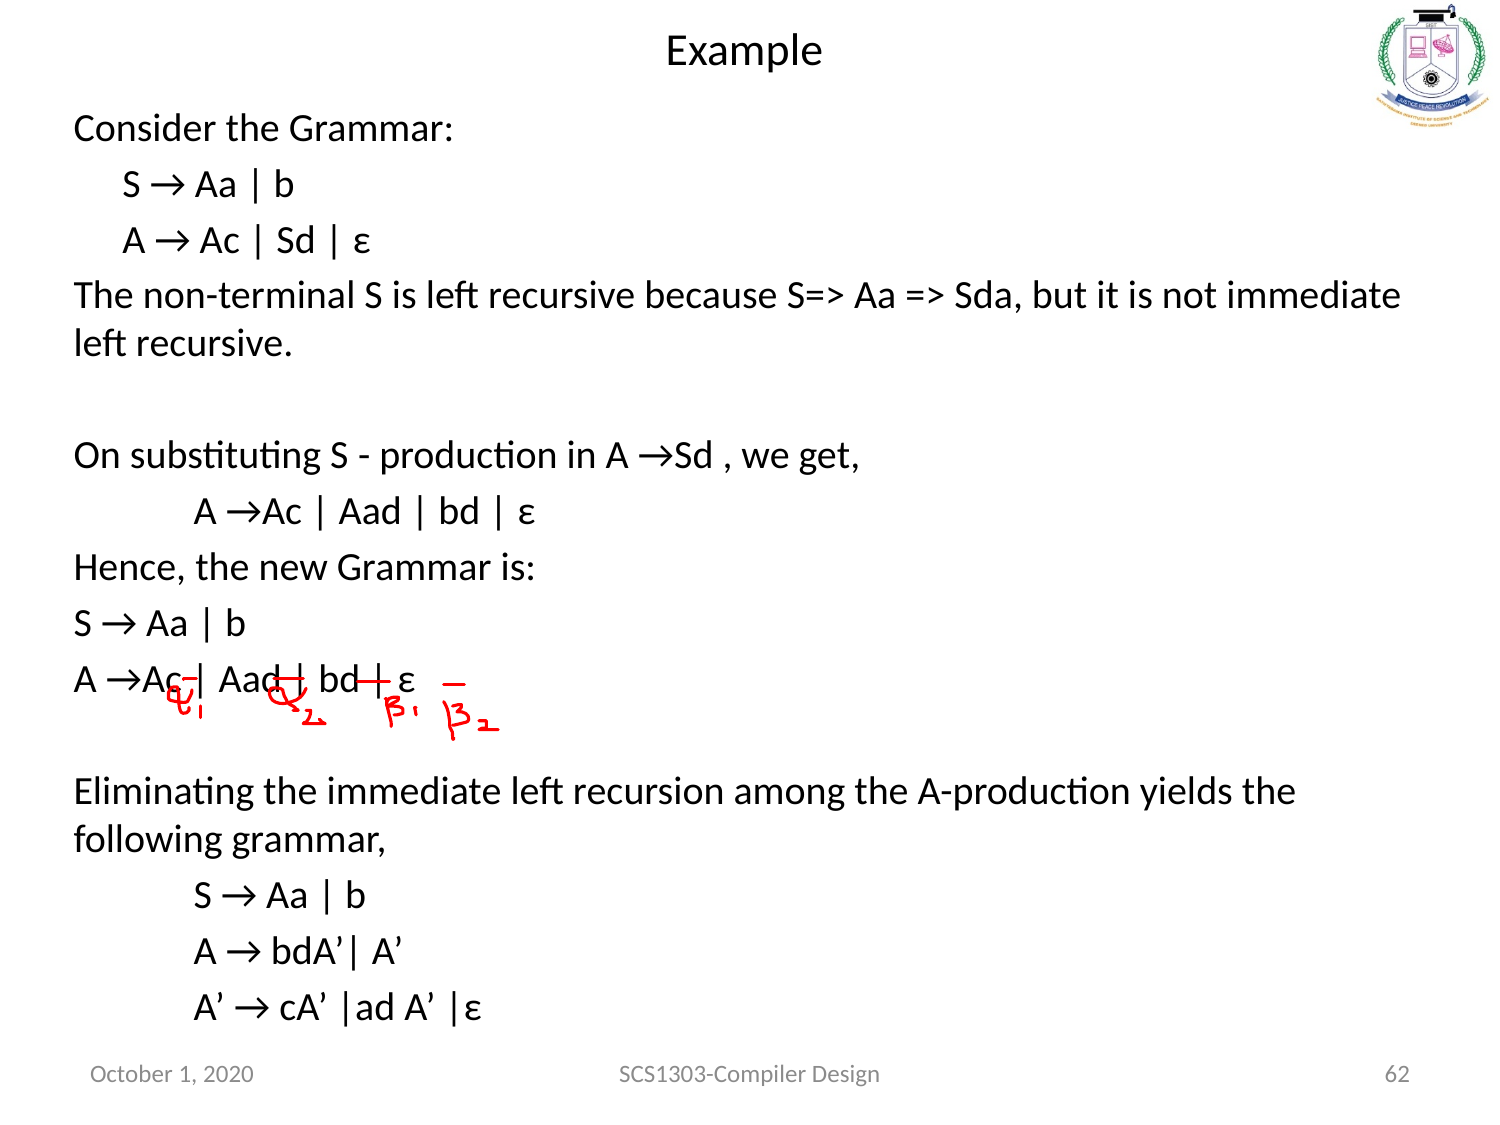

# Example
Consider the Grammar:
	S → Aa | b
	A → Ac | Sd | ε
The non-terminal S is left recursive because S=> Aa => Sda, but it is not immediate  left recursive.

On substituting S - production in A →Sd , we get,
	A →Ac | Aad | bd | ε
Hence, the new Grammar is:
S → Aa | b
A →Ac | Aad | bd | ε

Eliminating the immediate left recursion among the A-production yields the following grammar,
	S → Aa | b
	A → bdA’| A’
	A’ → cA’ |ad A’ |ε
October 1, 2020
SCS1303-Compiler Design
62